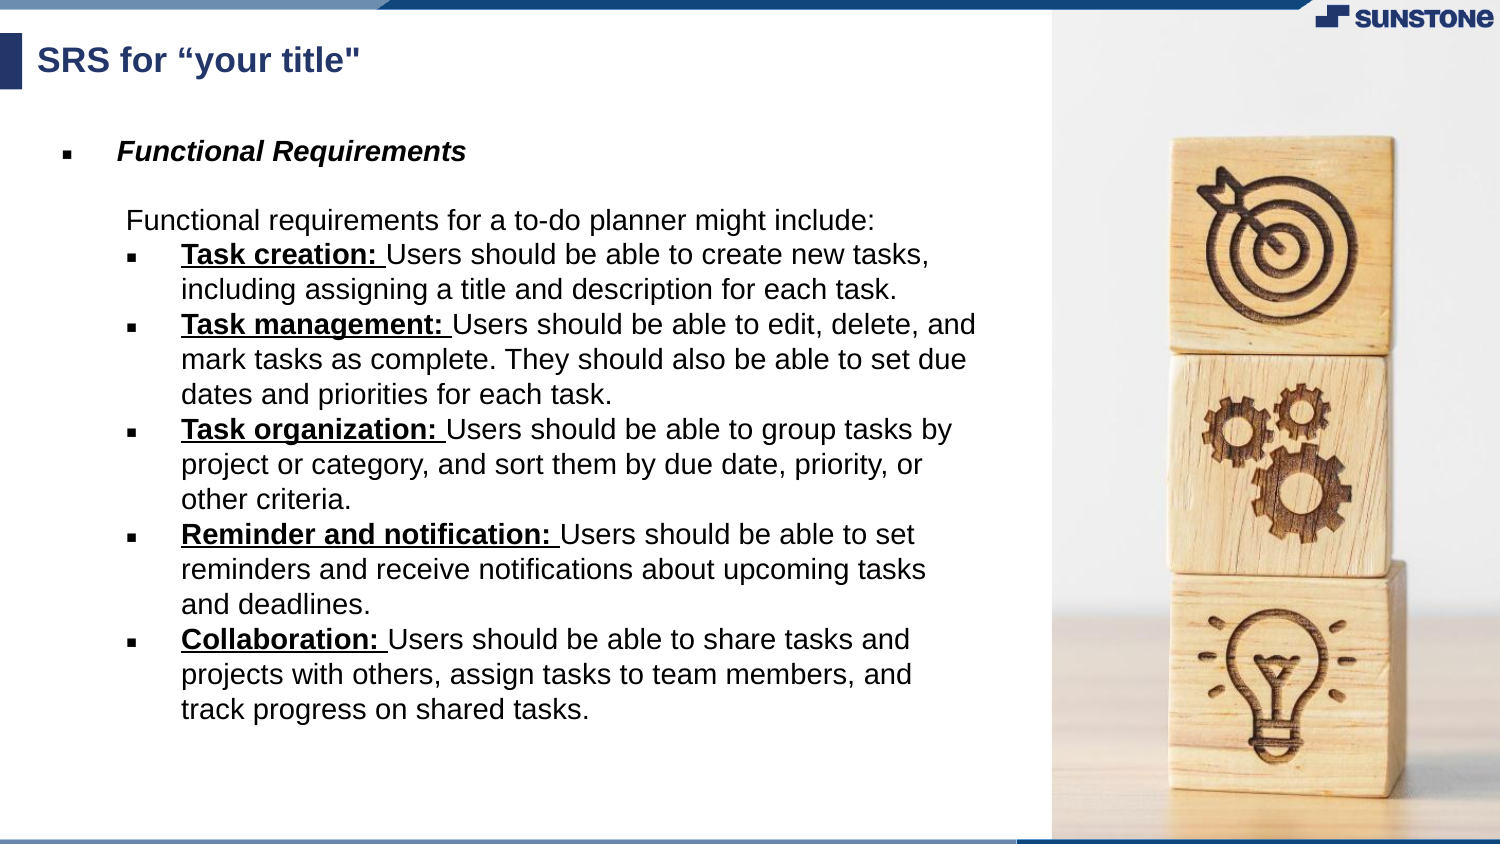

# SRS for “your title"
Functional Requirements
Functional requirements for a to-do planner might include:
Task creation: Users should be able to create new tasks, including assigning a title and description for each task.
Task management: Users should be able to edit, delete, and mark tasks as complete. They should also be able to set due dates and priorities for each task.
Task organization: Users should be able to group tasks by project or category, and sort them by due date, priority, or other criteria.
Reminder and notification: Users should be able to set reminders and receive notifications about upcoming tasks and deadlines.
Collaboration: Users should be able to share tasks and projects with others, assign tasks to team members, and track progress on shared tasks.